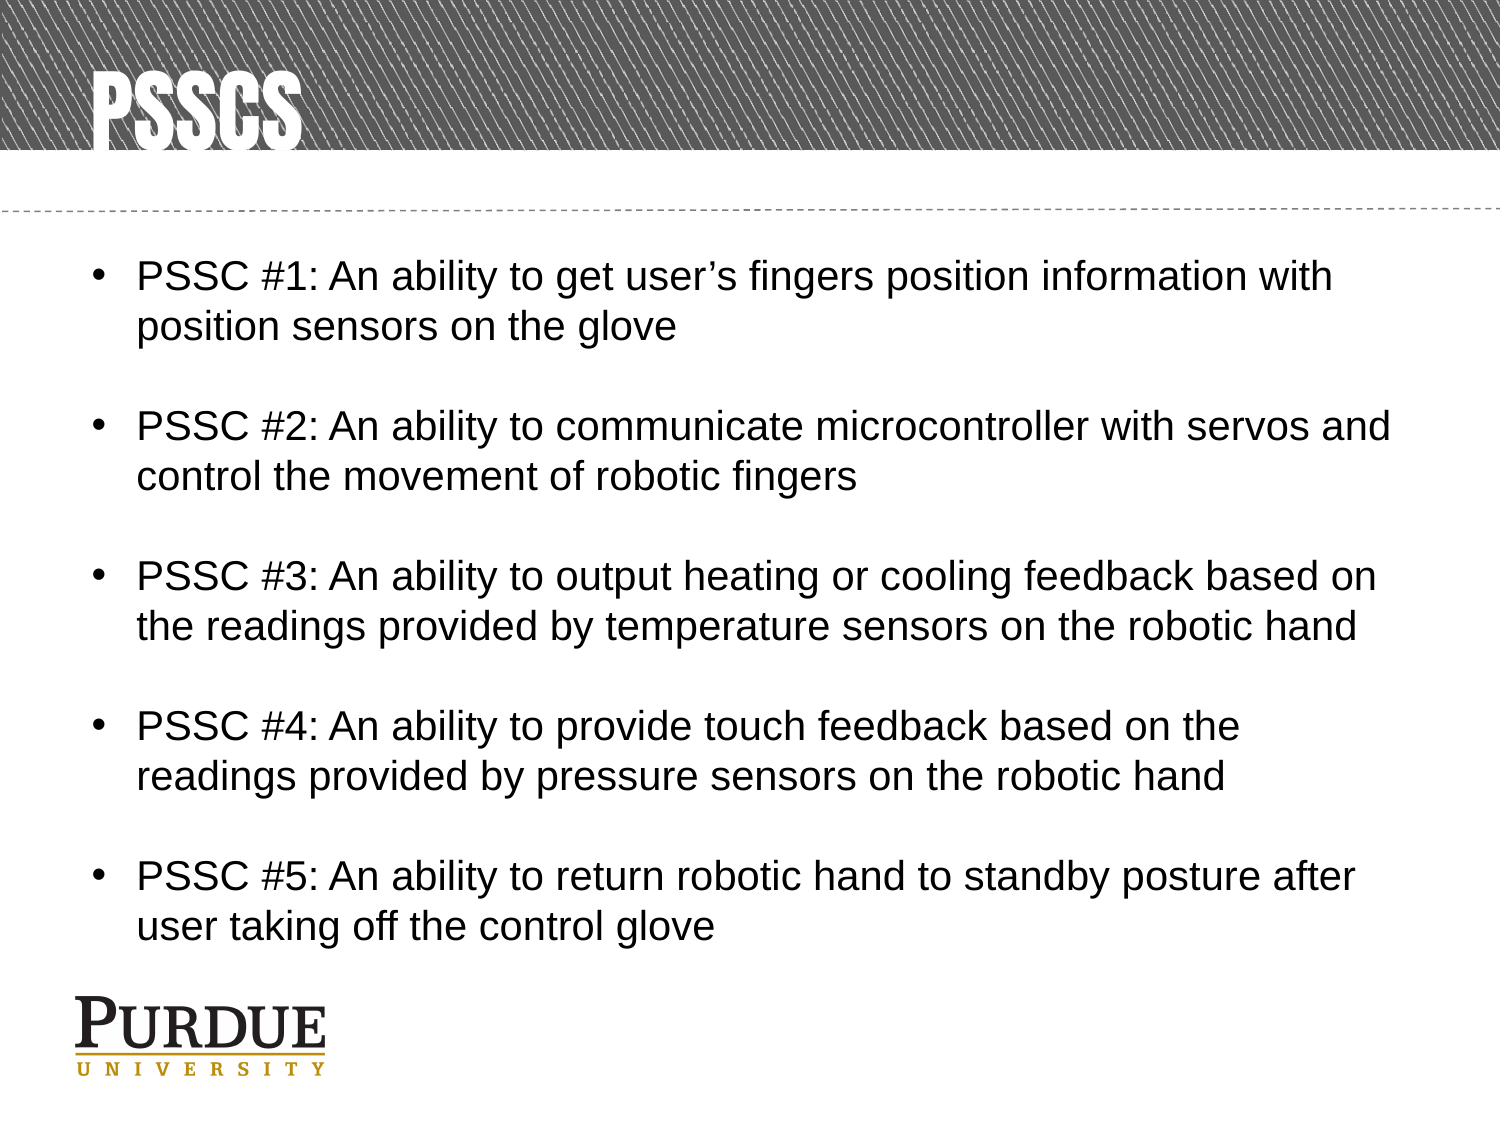

# PSSCS

PSSC #1: An ability to get user’s fingers position information with position sensors on the glove

PSSC #2: An ability to communicate microcontroller with servos and control the movement of robotic fingers

PSSC #3: An ability to output heating or cooling feedback based on the readings provided by temperature sensors on the robotic hand

PSSC #4: An ability to provide touch feedback based on the readings provided by pressure sensors on the robotic hand

PSSC #5: An ability to return robotic hand to standby posture after user taking off the control glove